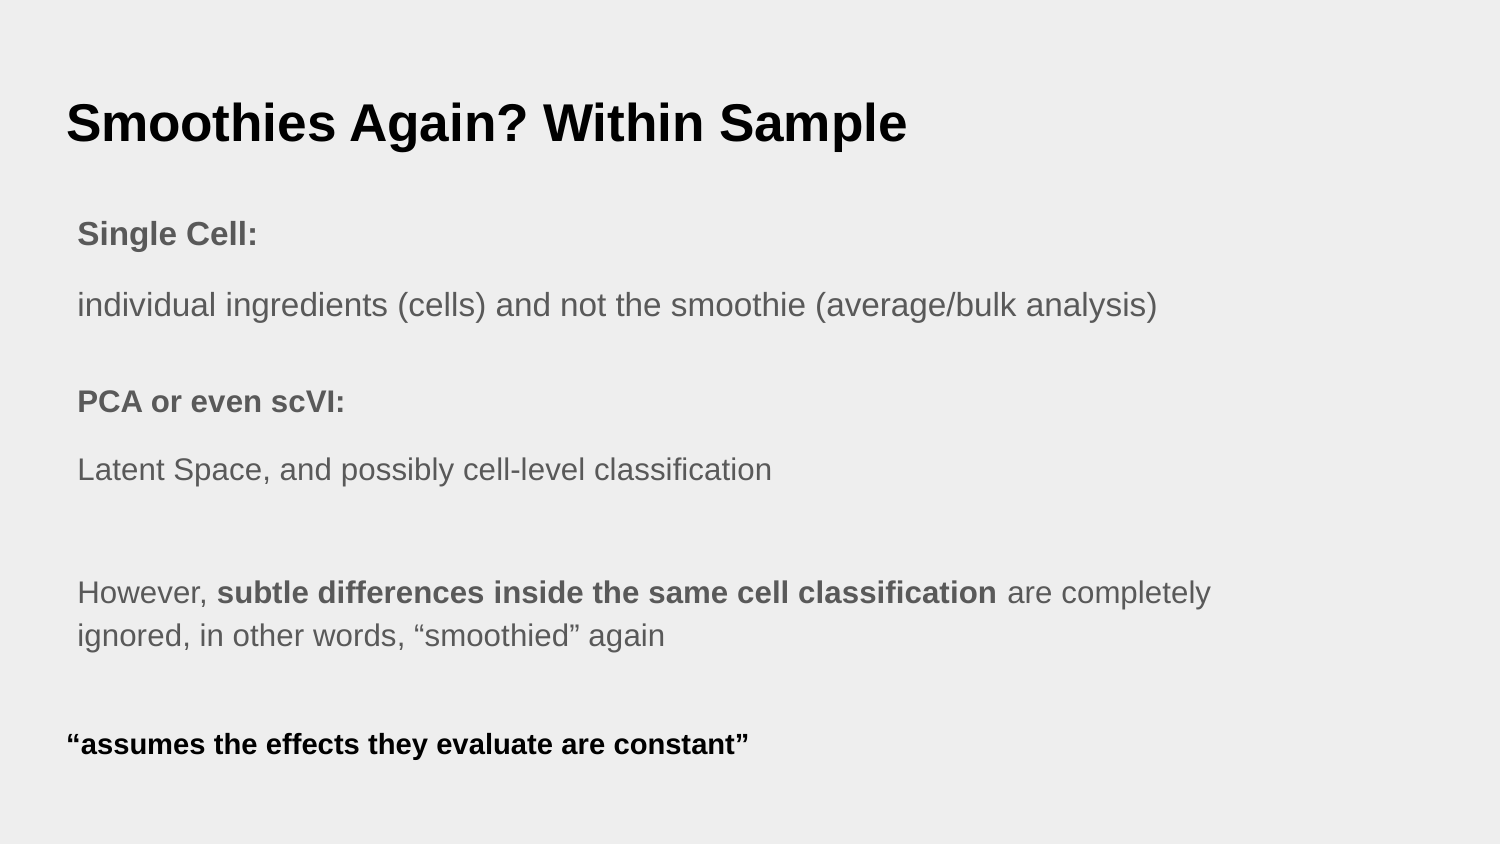

# Smoothies Again? Within Sample
Single Cell:
individual ingredients (cells) and not the smoothie (average/bulk analysis)
PCA or even scVI:
Latent Space, and possibly cell-level classification

However, subtle differences inside the same cell classification are completely ignored, in other words, “smoothied” again
“assumes the effects they evaluate are constant”